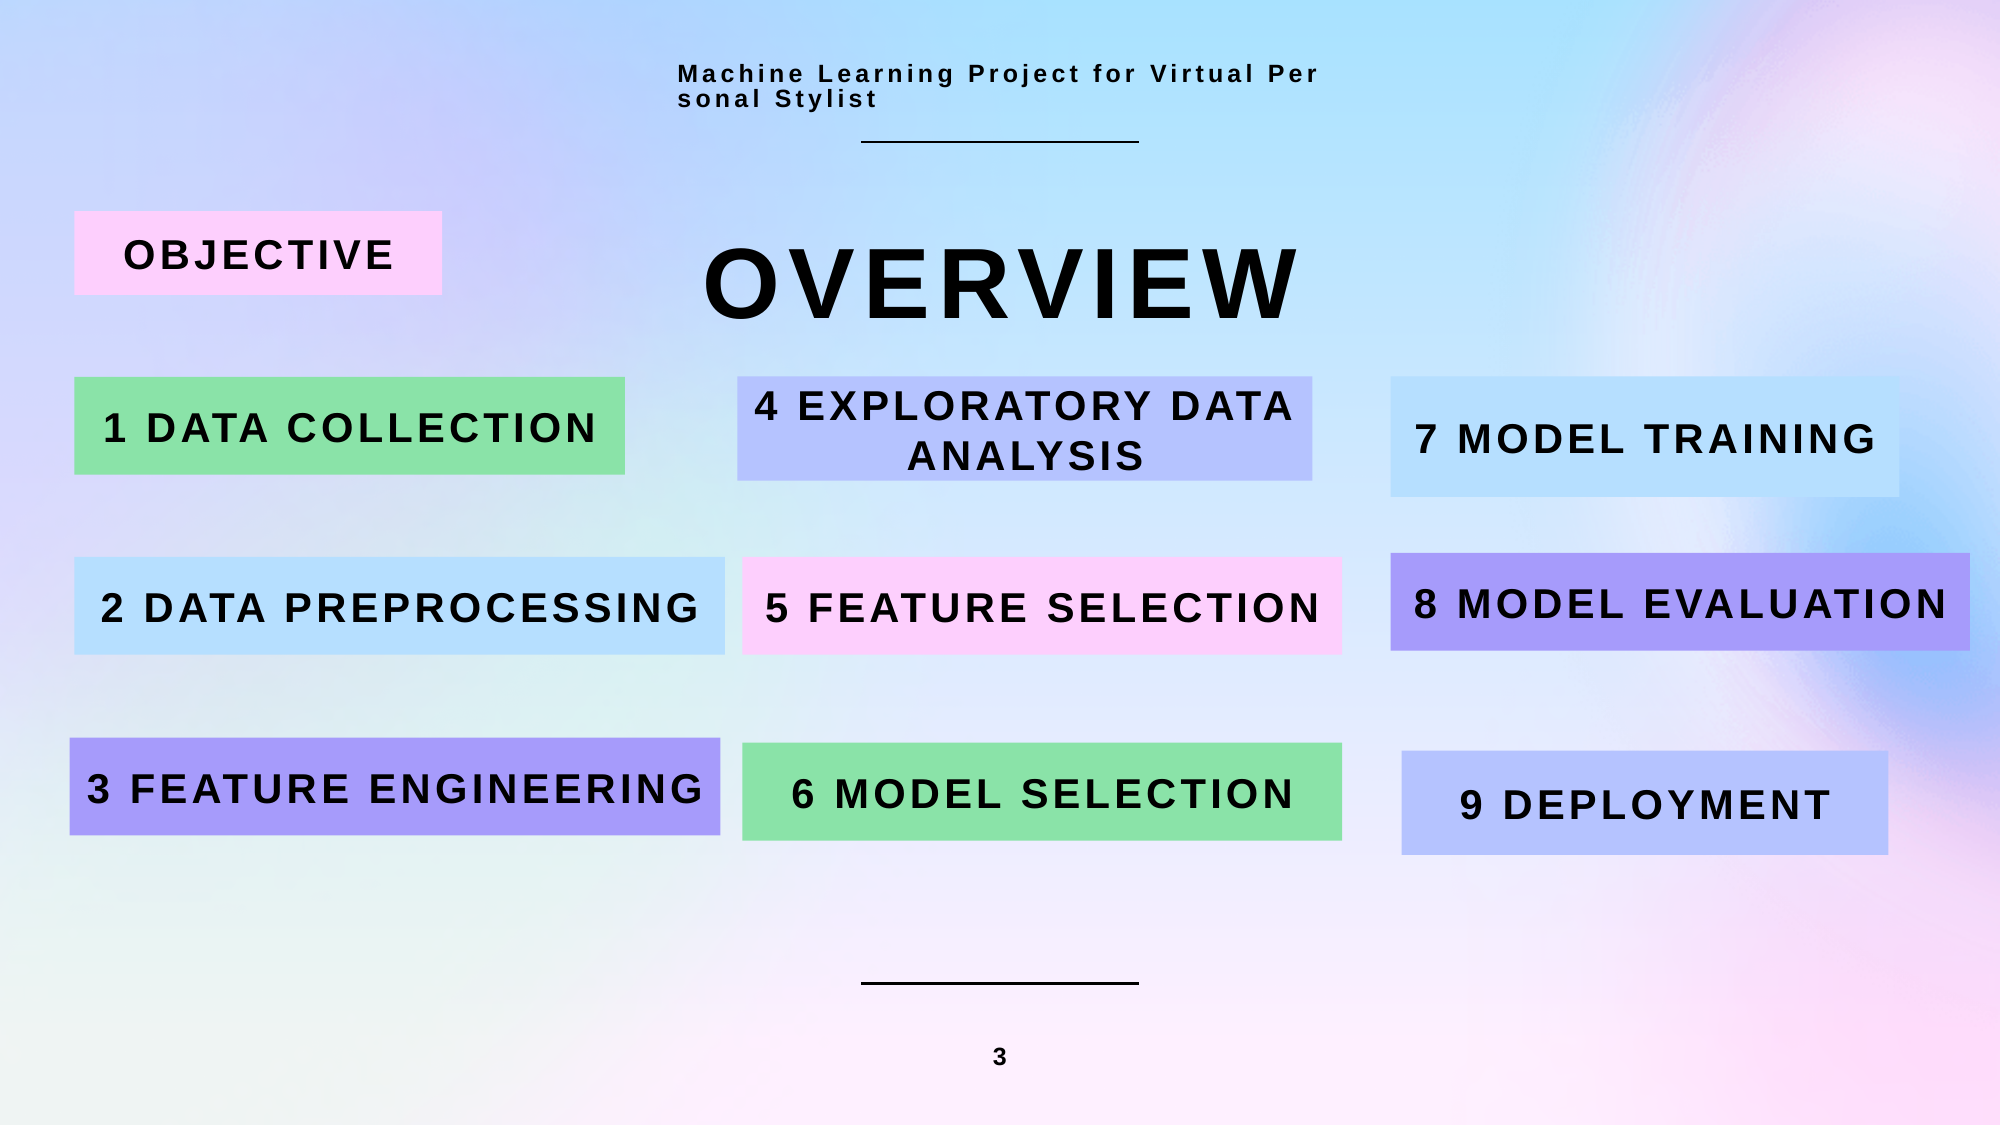

Machine Learning Project for Virtual Personal Stylist
# Overview
Objective
4 Exploratory Data Analysis
7 Model Training
1 Data Collection
8 Model Evaluation
2 Data Preprocessing
5 Feature Selection
3 Feature Engineering
6 Model Selection
9 Deployment
3